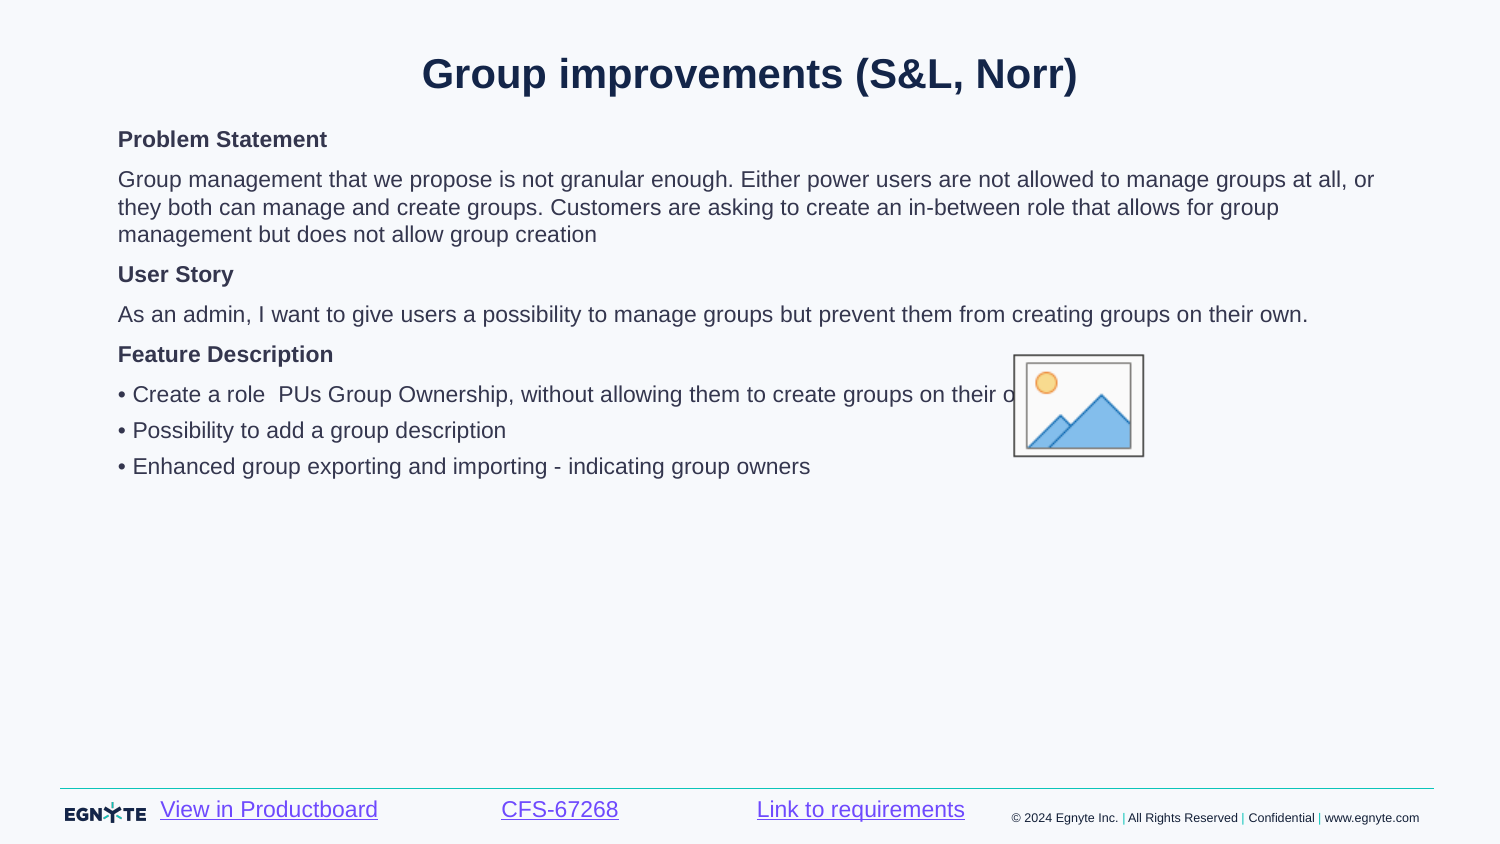

# Group improvements (S&L, Norr)
Problem Statement
Group management that we propose is not granular enough. Either power users are not allowed to manage groups at all, or they both can manage and create groups. Customers are asking to create an in-between role that allows for group management but does not allow group creation
User Story
As an admin, I want to give users a possibility to manage groups but prevent them from creating groups on their own.
Feature Description
• Create a role  PUs Group Ownership, without allowing them to create groups on their own
• Possibility to add a group description
• Enhanced group exporting and importing - indicating group owners

Link to requirements
CFS-67268
View in Productboard